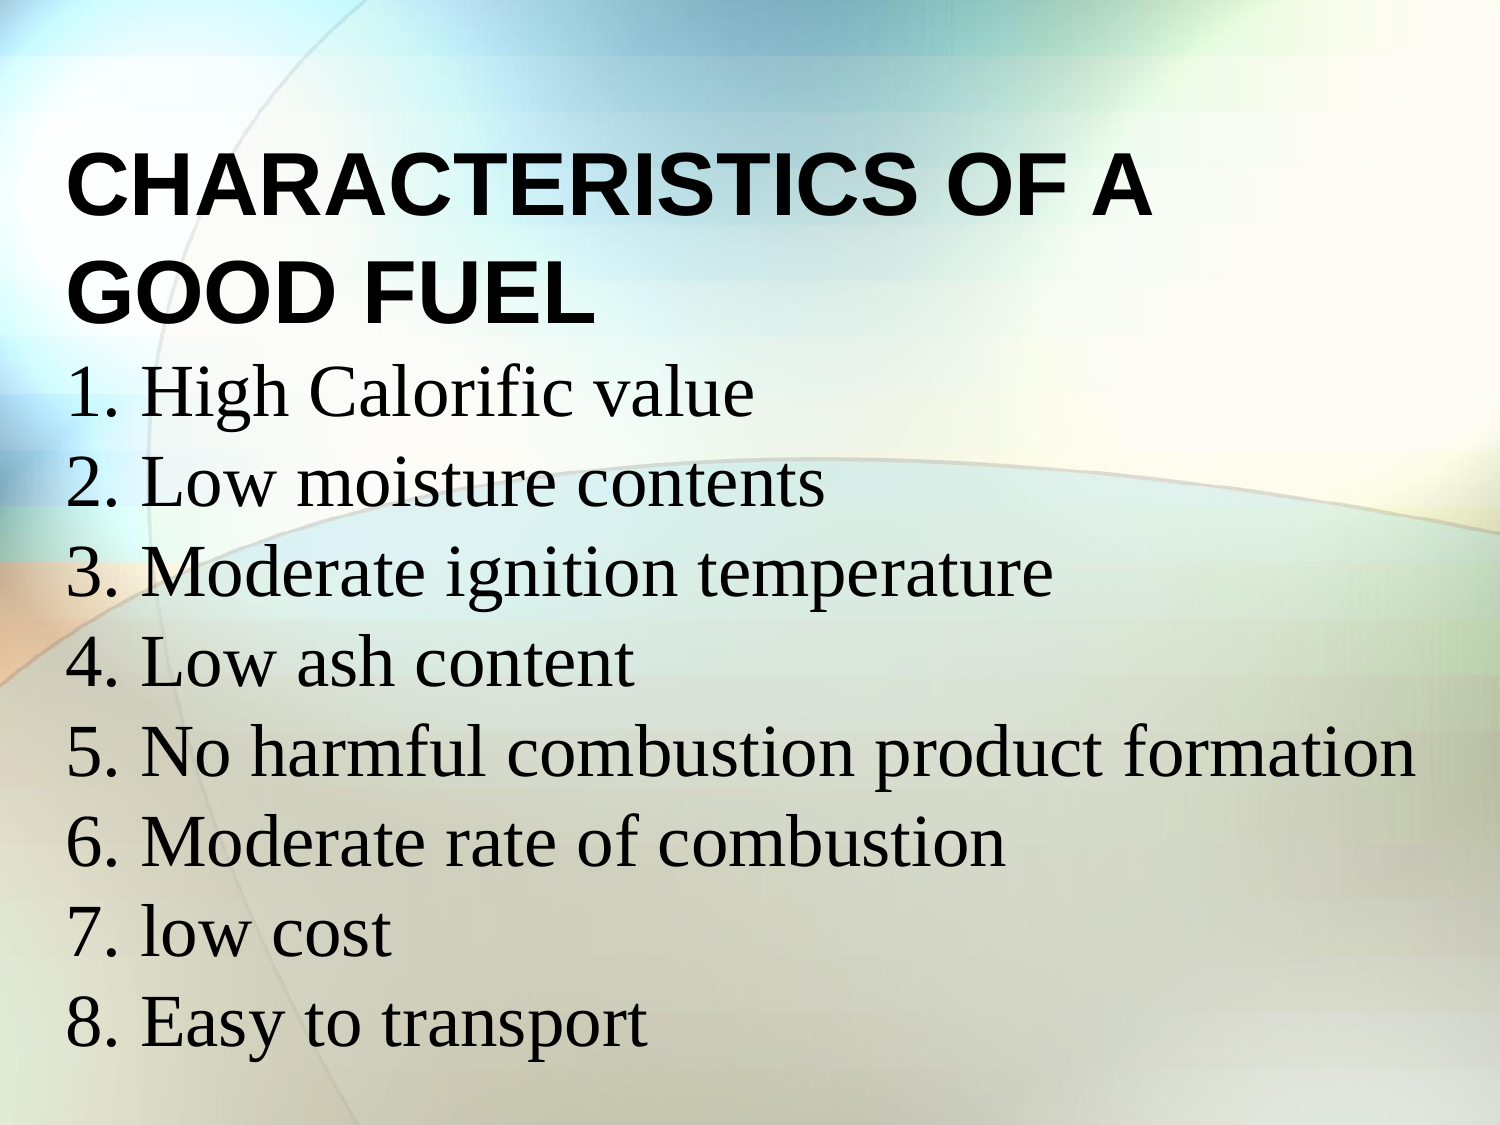

# CHARACTERISTICS OF A GOOD FUEL 1. High Calorific value 2. Low moisture contents 3. Moderate ignition temperature 4. Low ash content 5. No harmful combustion product formation 6. Moderate rate of combustion 7. low cost 8. Easy to transport